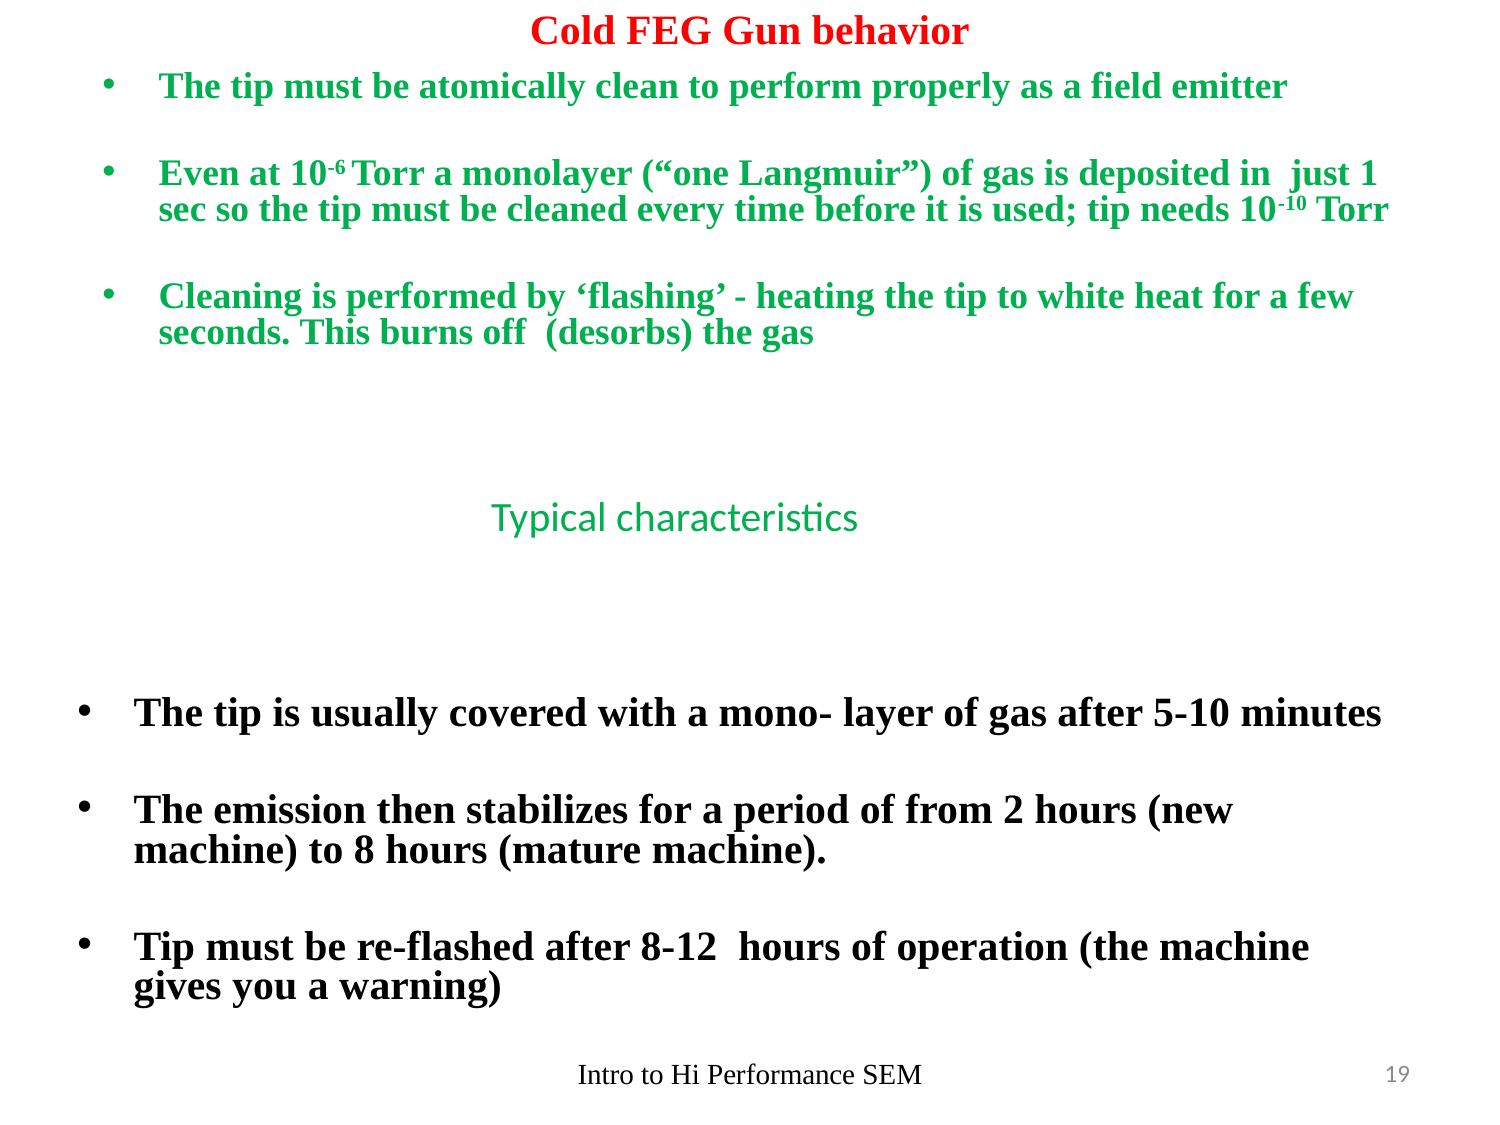

# Cold FEG Gun behavior
The tip must be atomically clean to perform properly as a field emitter

Even at 10-6 Torr a monolayer (“one Langmuir”) of gas is deposited in  just 1 sec so the tip must be cleaned every time before it is used; tip needs 10-10 Torr

Cleaning is performed by ‘flashing’ - heating the tip to white heat for a few seconds. This burns off  (desorbs) the gas
Typical characteristics
The tip is usually covered with a mono- layer of gas after 5-10 minutes

The emission then stabilizes for a period of from 2 hours (new machine) to 8 hours (mature machine).

Tip must be re-flashed after 8-12  hours of operation (the machine gives you a warning)

19
Intro to Hi Performance SEM